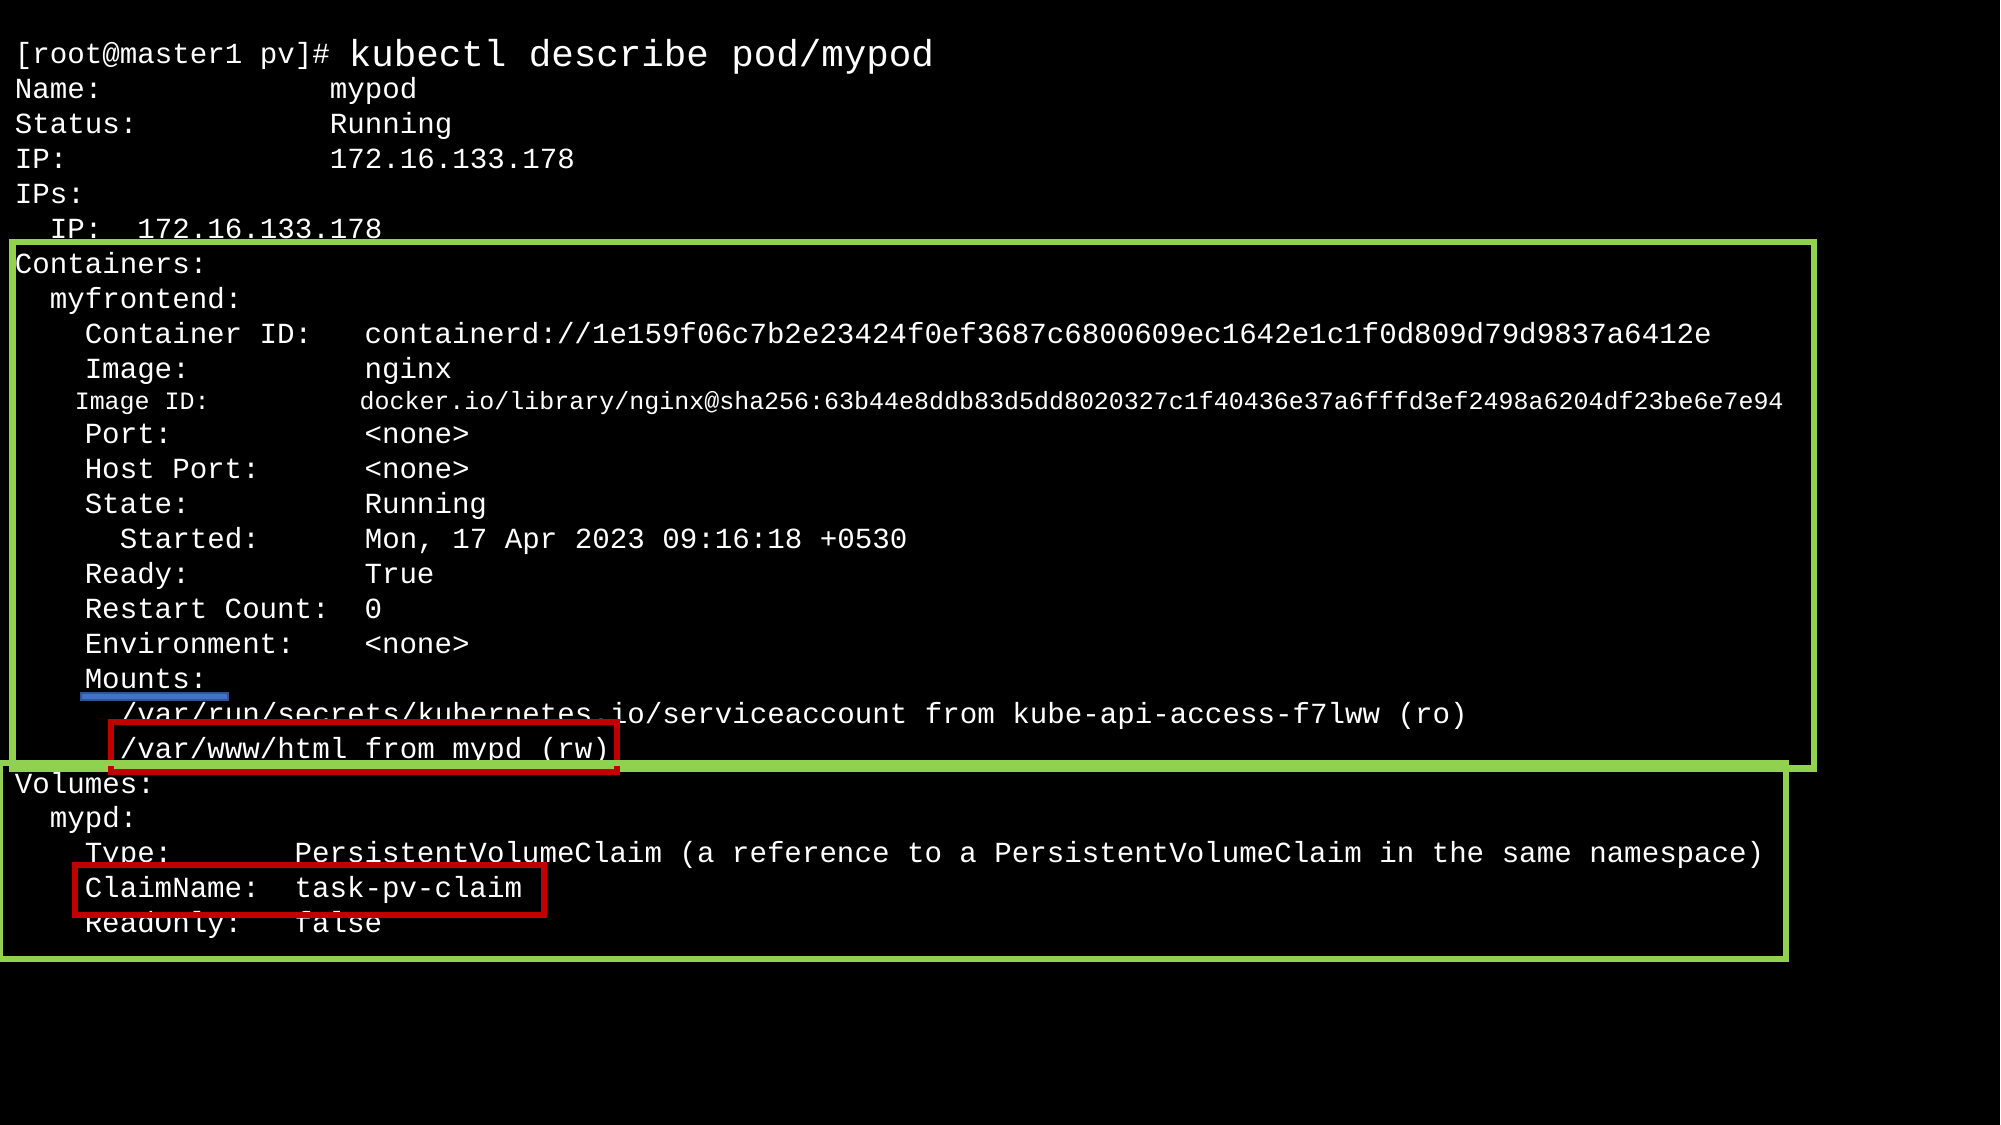

[root@master1 pv]#
Name:             mypod
Status:           Running
IP:               172.16.133.178
IPs:
  IP:  172.16.133.178
Containers:
  myfrontend:
    Container ID:   containerd://1e159f06c7b2e23424f0ef3687c6800609ec1642e1c1f0d809d79d9837a6412e
    Image:          nginx
    Image ID:          docker.io/library/nginx@sha256:63b44e8ddb83d5dd8020327c1f40436e37a6fffd3ef2498a6204df23be6e7e94
    Port:           <none>
    Host Port:      <none>
    State:          Running
      Started:      Mon, 17 Apr 2023 09:16:18 +0530
    Ready:          True
    Restart Count:  0
    Environment:    <none>
    Mounts:
      /var/run/secrets/kubernetes.io/serviceaccount from kube-api-access-f7lww (ro)
      /var/www/html from mypd (rw)
Volumes:
  mypd:
    Type:       PersistentVolumeClaim (a reference to a PersistentVolumeClaim in the same namespace)
    ClaimName:  task-pv-claim
    ReadOnly:   false

kubectl describe pod/mypod